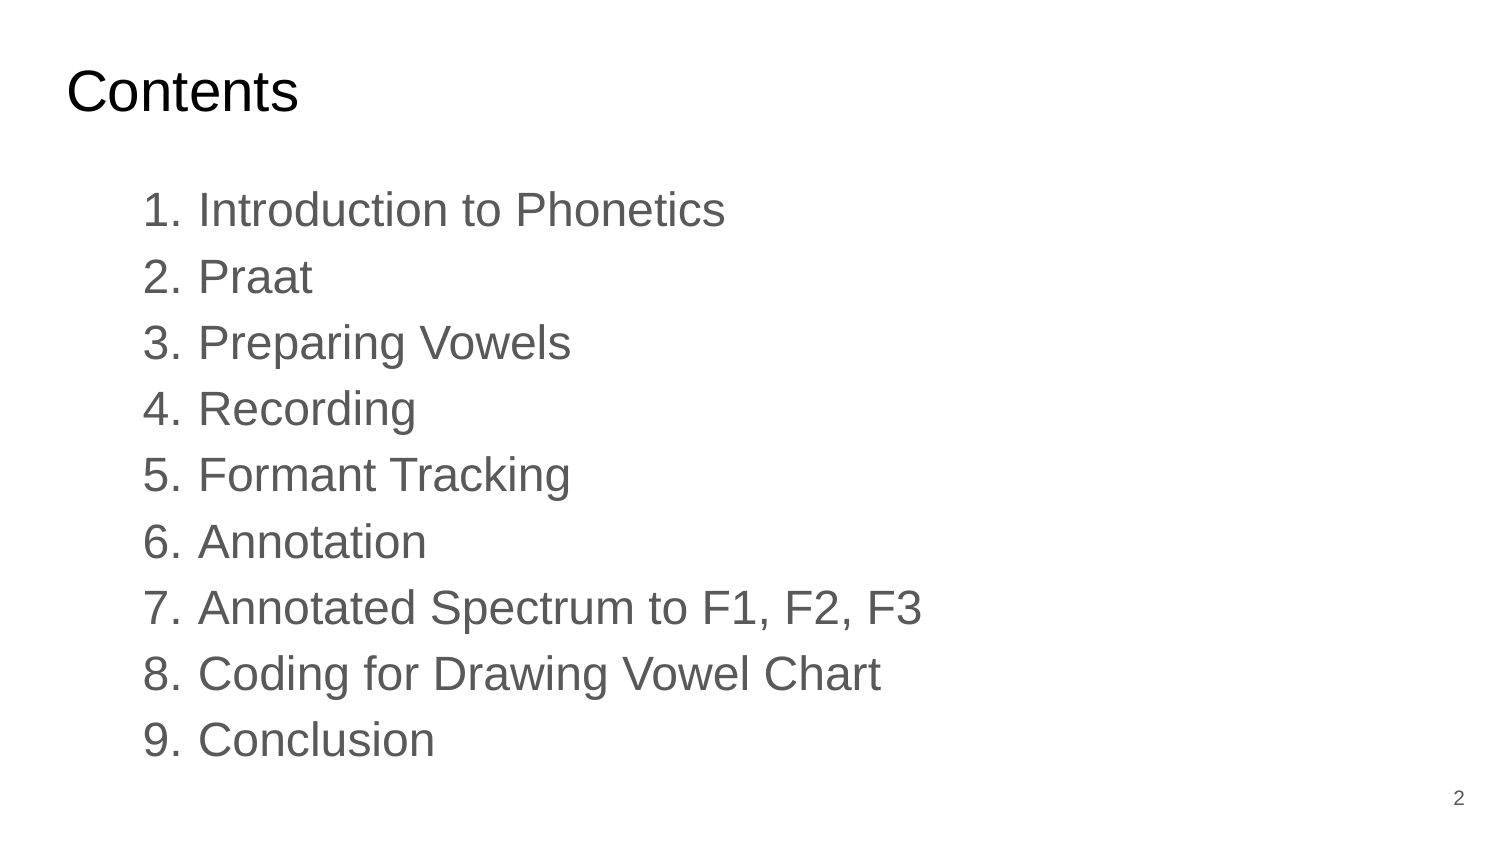

# Contents
Introduction to Phonetics
Praat
Preparing Vowels
Recording
Formant Tracking
Annotation
Annotated Spectrum to F1, F2, F3
Coding for Drawing Vowel Chart
Conclusion
2